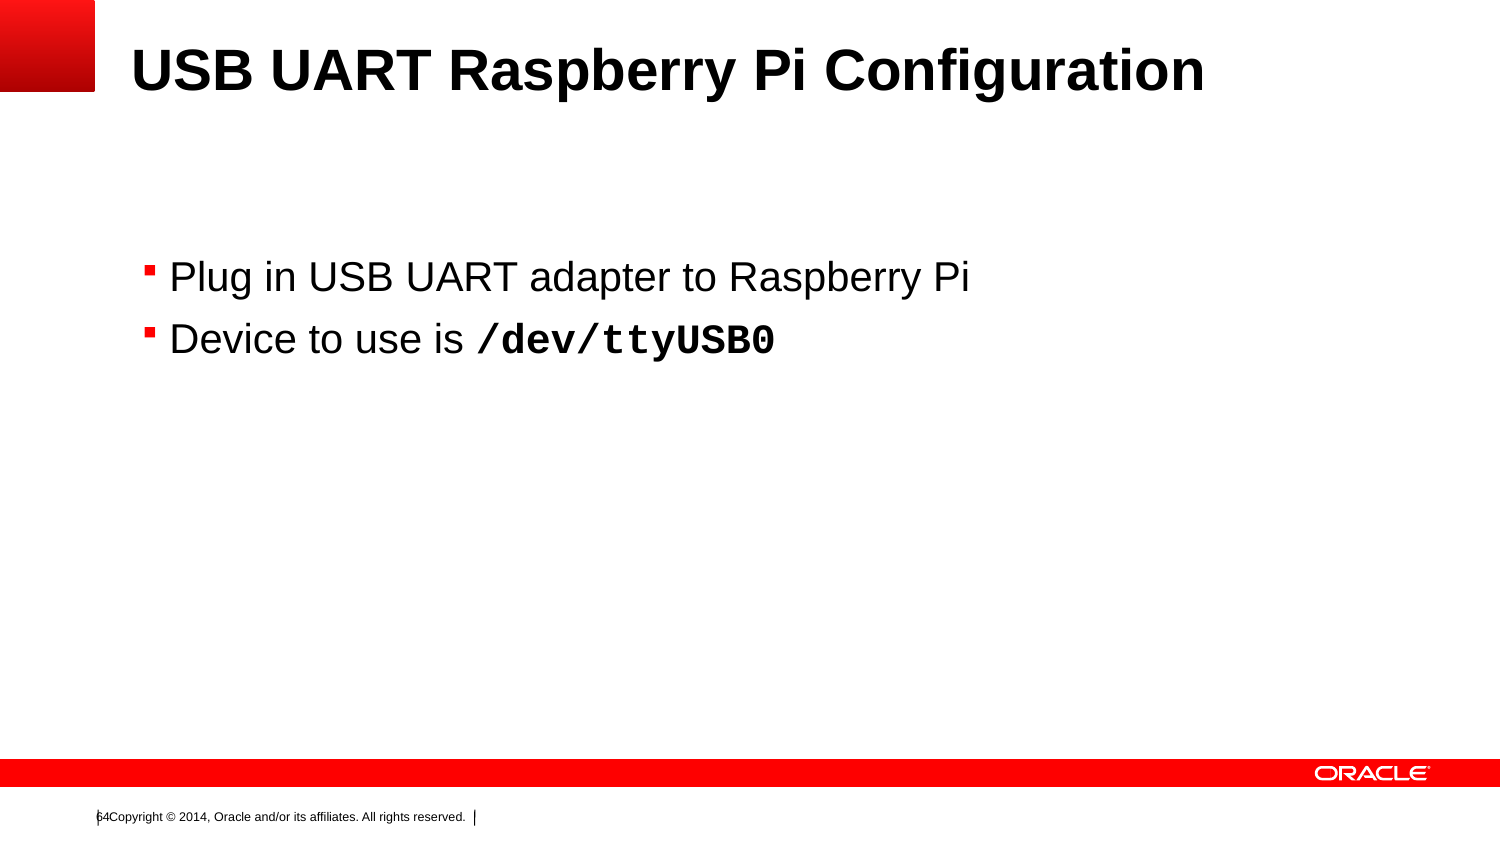

# USB UART Raspberry Pi Configuration
Plug in USB UART adapter to Raspberry Pi
Device to use is /dev/ttyUSB0